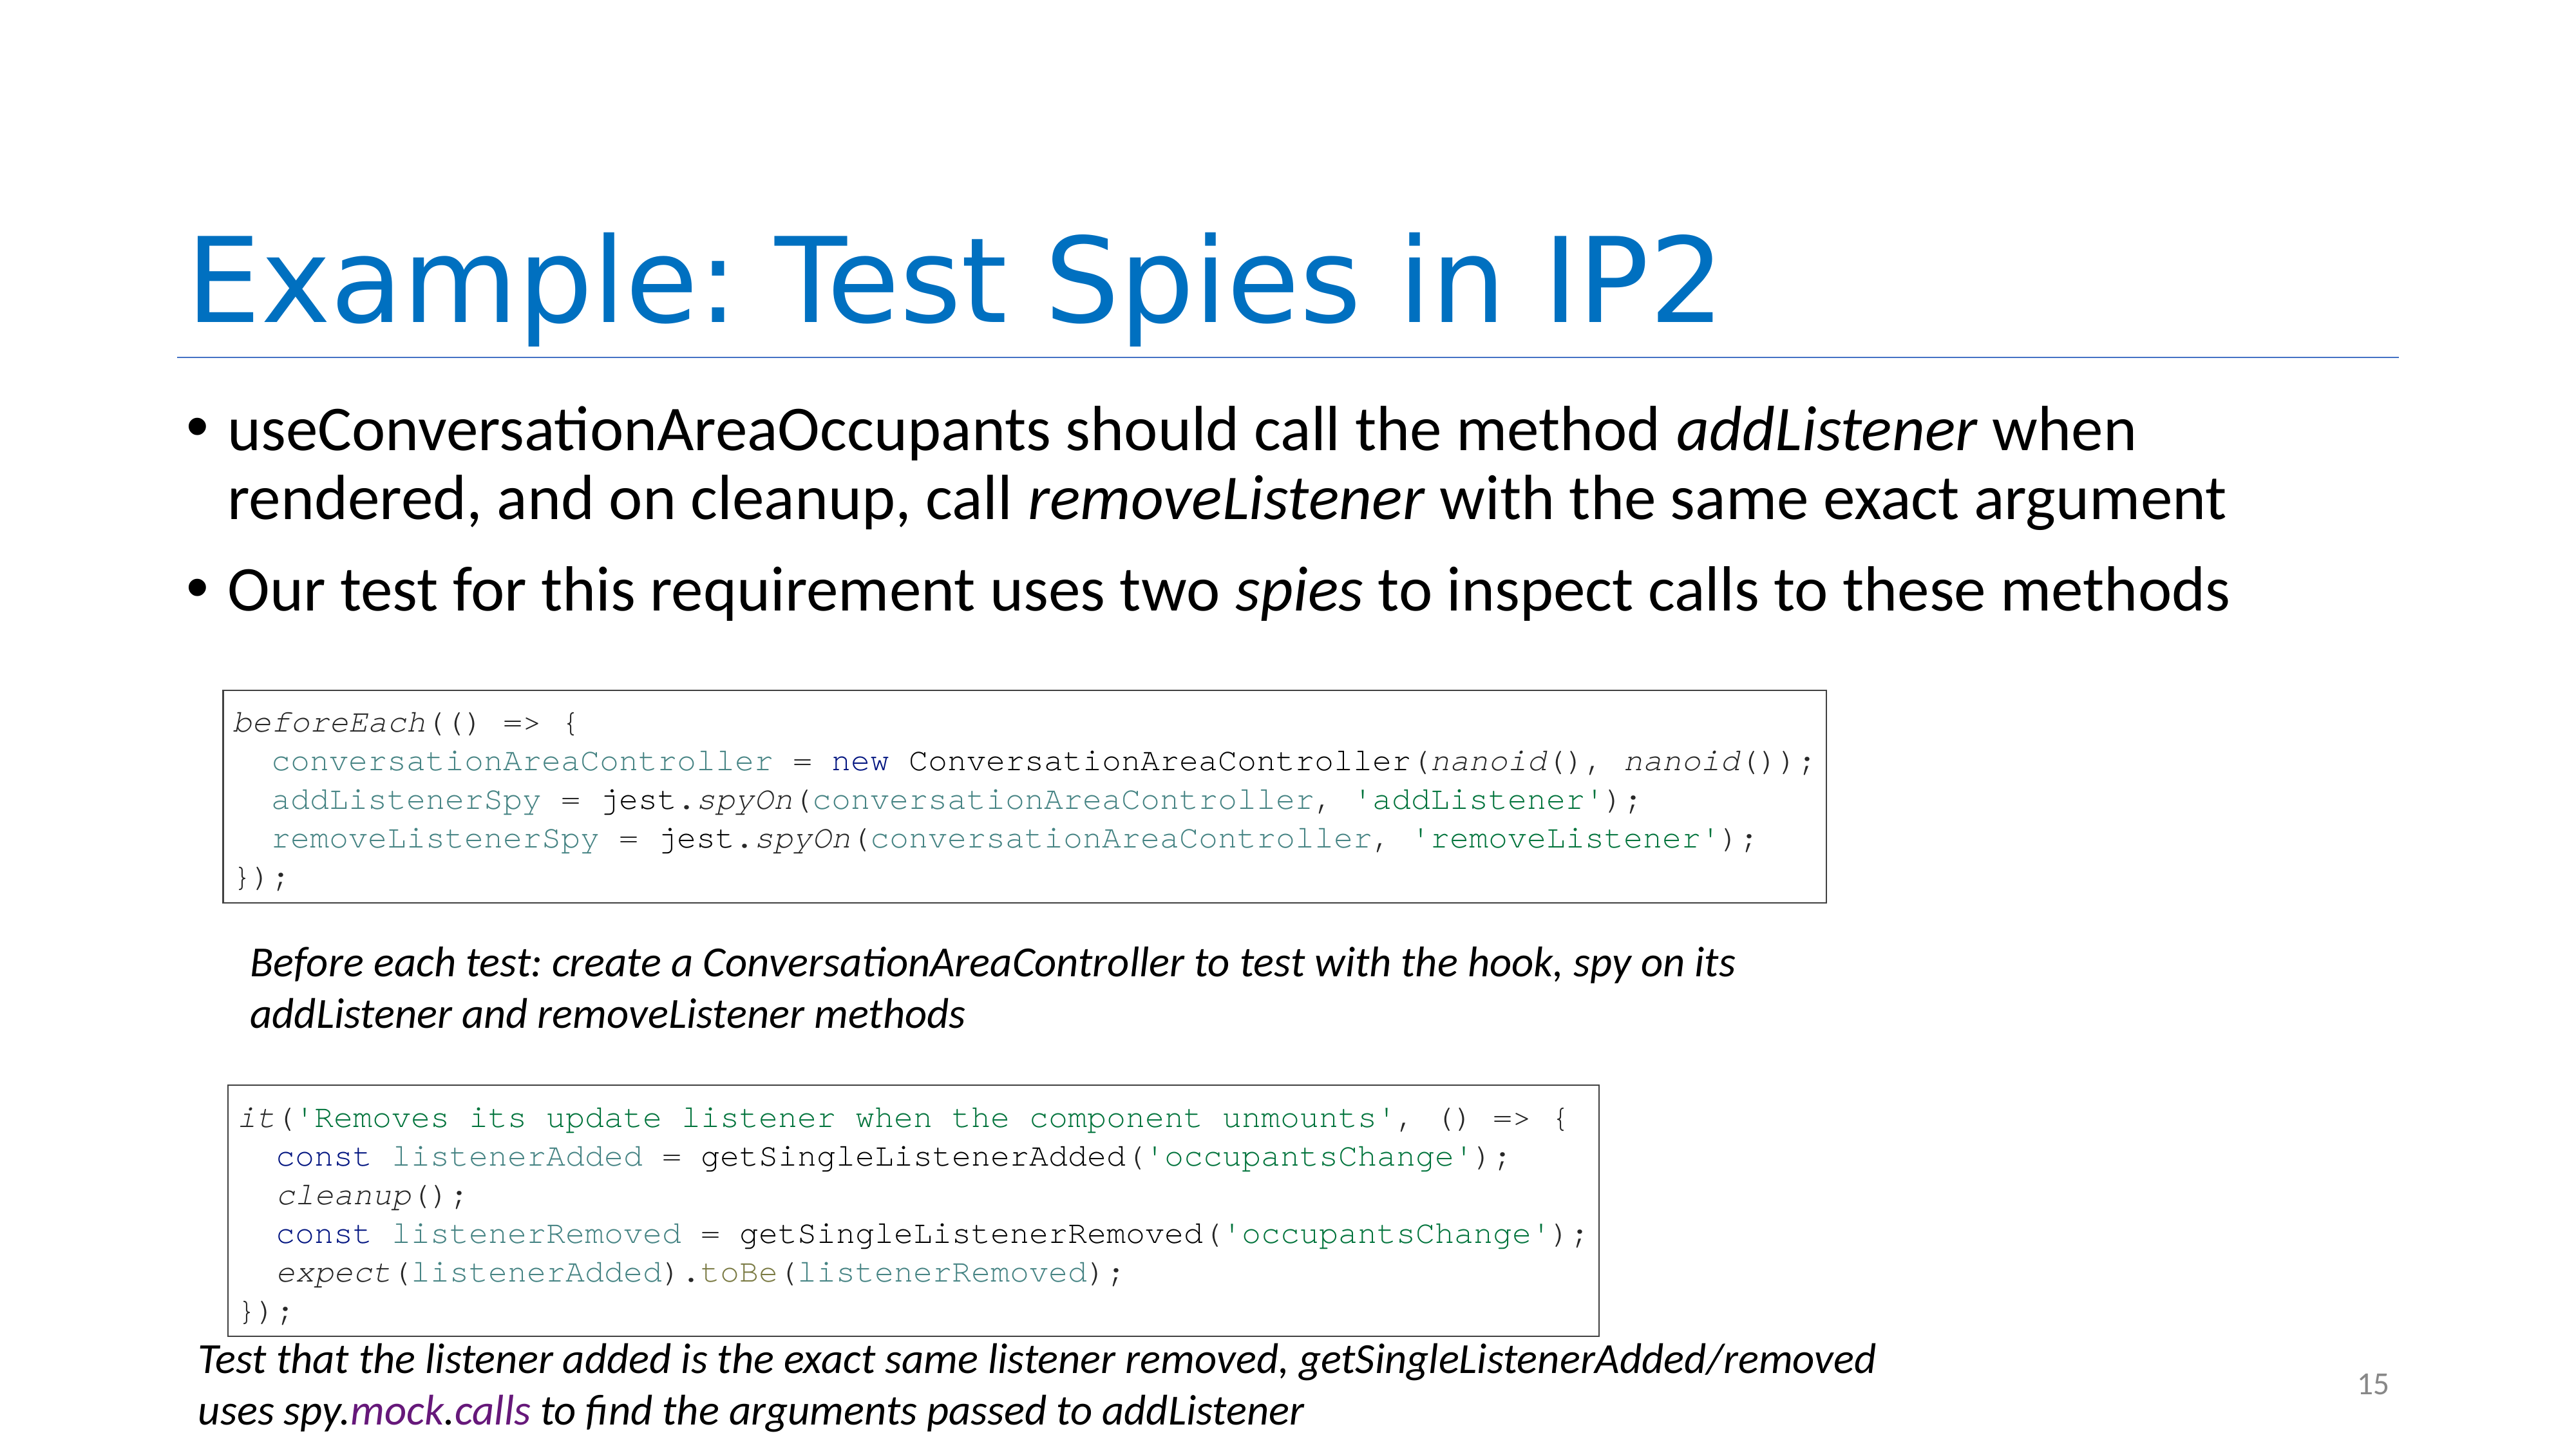

# Example: Test Spies in IP2
useConversationAreaOccupants should call the method addListener when rendered, and on cleanup, call removeListener with the same exact argument
Our test for this requirement uses two spies to inspect calls to these methods
beforeEach(() => {
  conversationAreaController = new ConversationAreaController(nanoid(), nanoid());
  addListenerSpy = jest.spyOn(conversationAreaController, 'addListener');
  removeListenerSpy = jest.spyOn(conversationAreaController, 'removeListener');
});
Before each test: create a ConversationAreaController to test with the hook, spy on its addListener and removeListener methods
it('Removes its update listener when the component unmounts', () => {
  const listenerAdded = getSingleListenerAdded('occupantsChange');
  cleanup();
  const listenerRemoved = getSingleListenerRemoved('occupantsChange');
  expect(listenerAdded).toBe(listenerRemoved);
});
Test that the listener added is the exact same listener removed, getSingleListenerAdded/removed uses spy.mock.calls to find the arguments passed to addListener
15